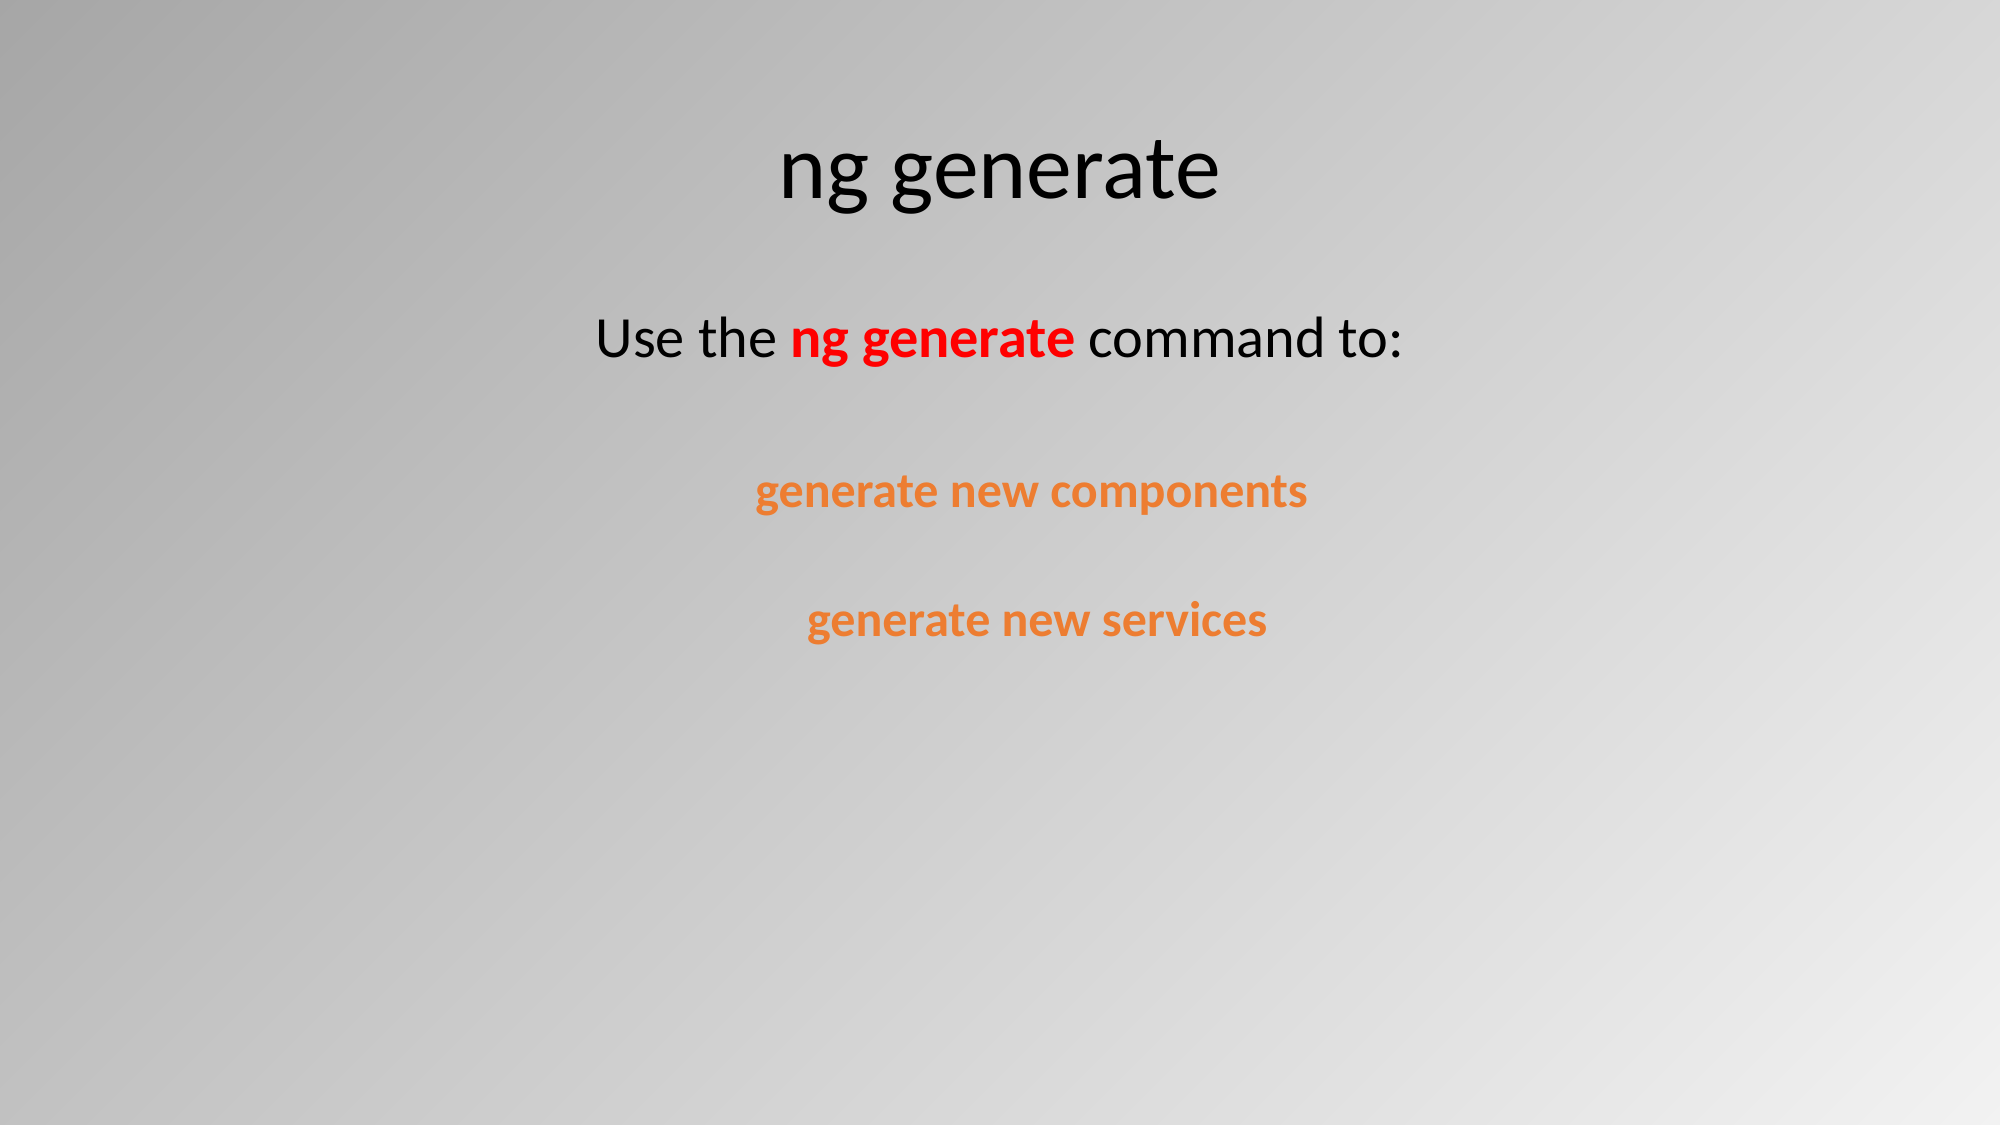

# ng generate
Use the ng generate command to:

generate new components

generate new services